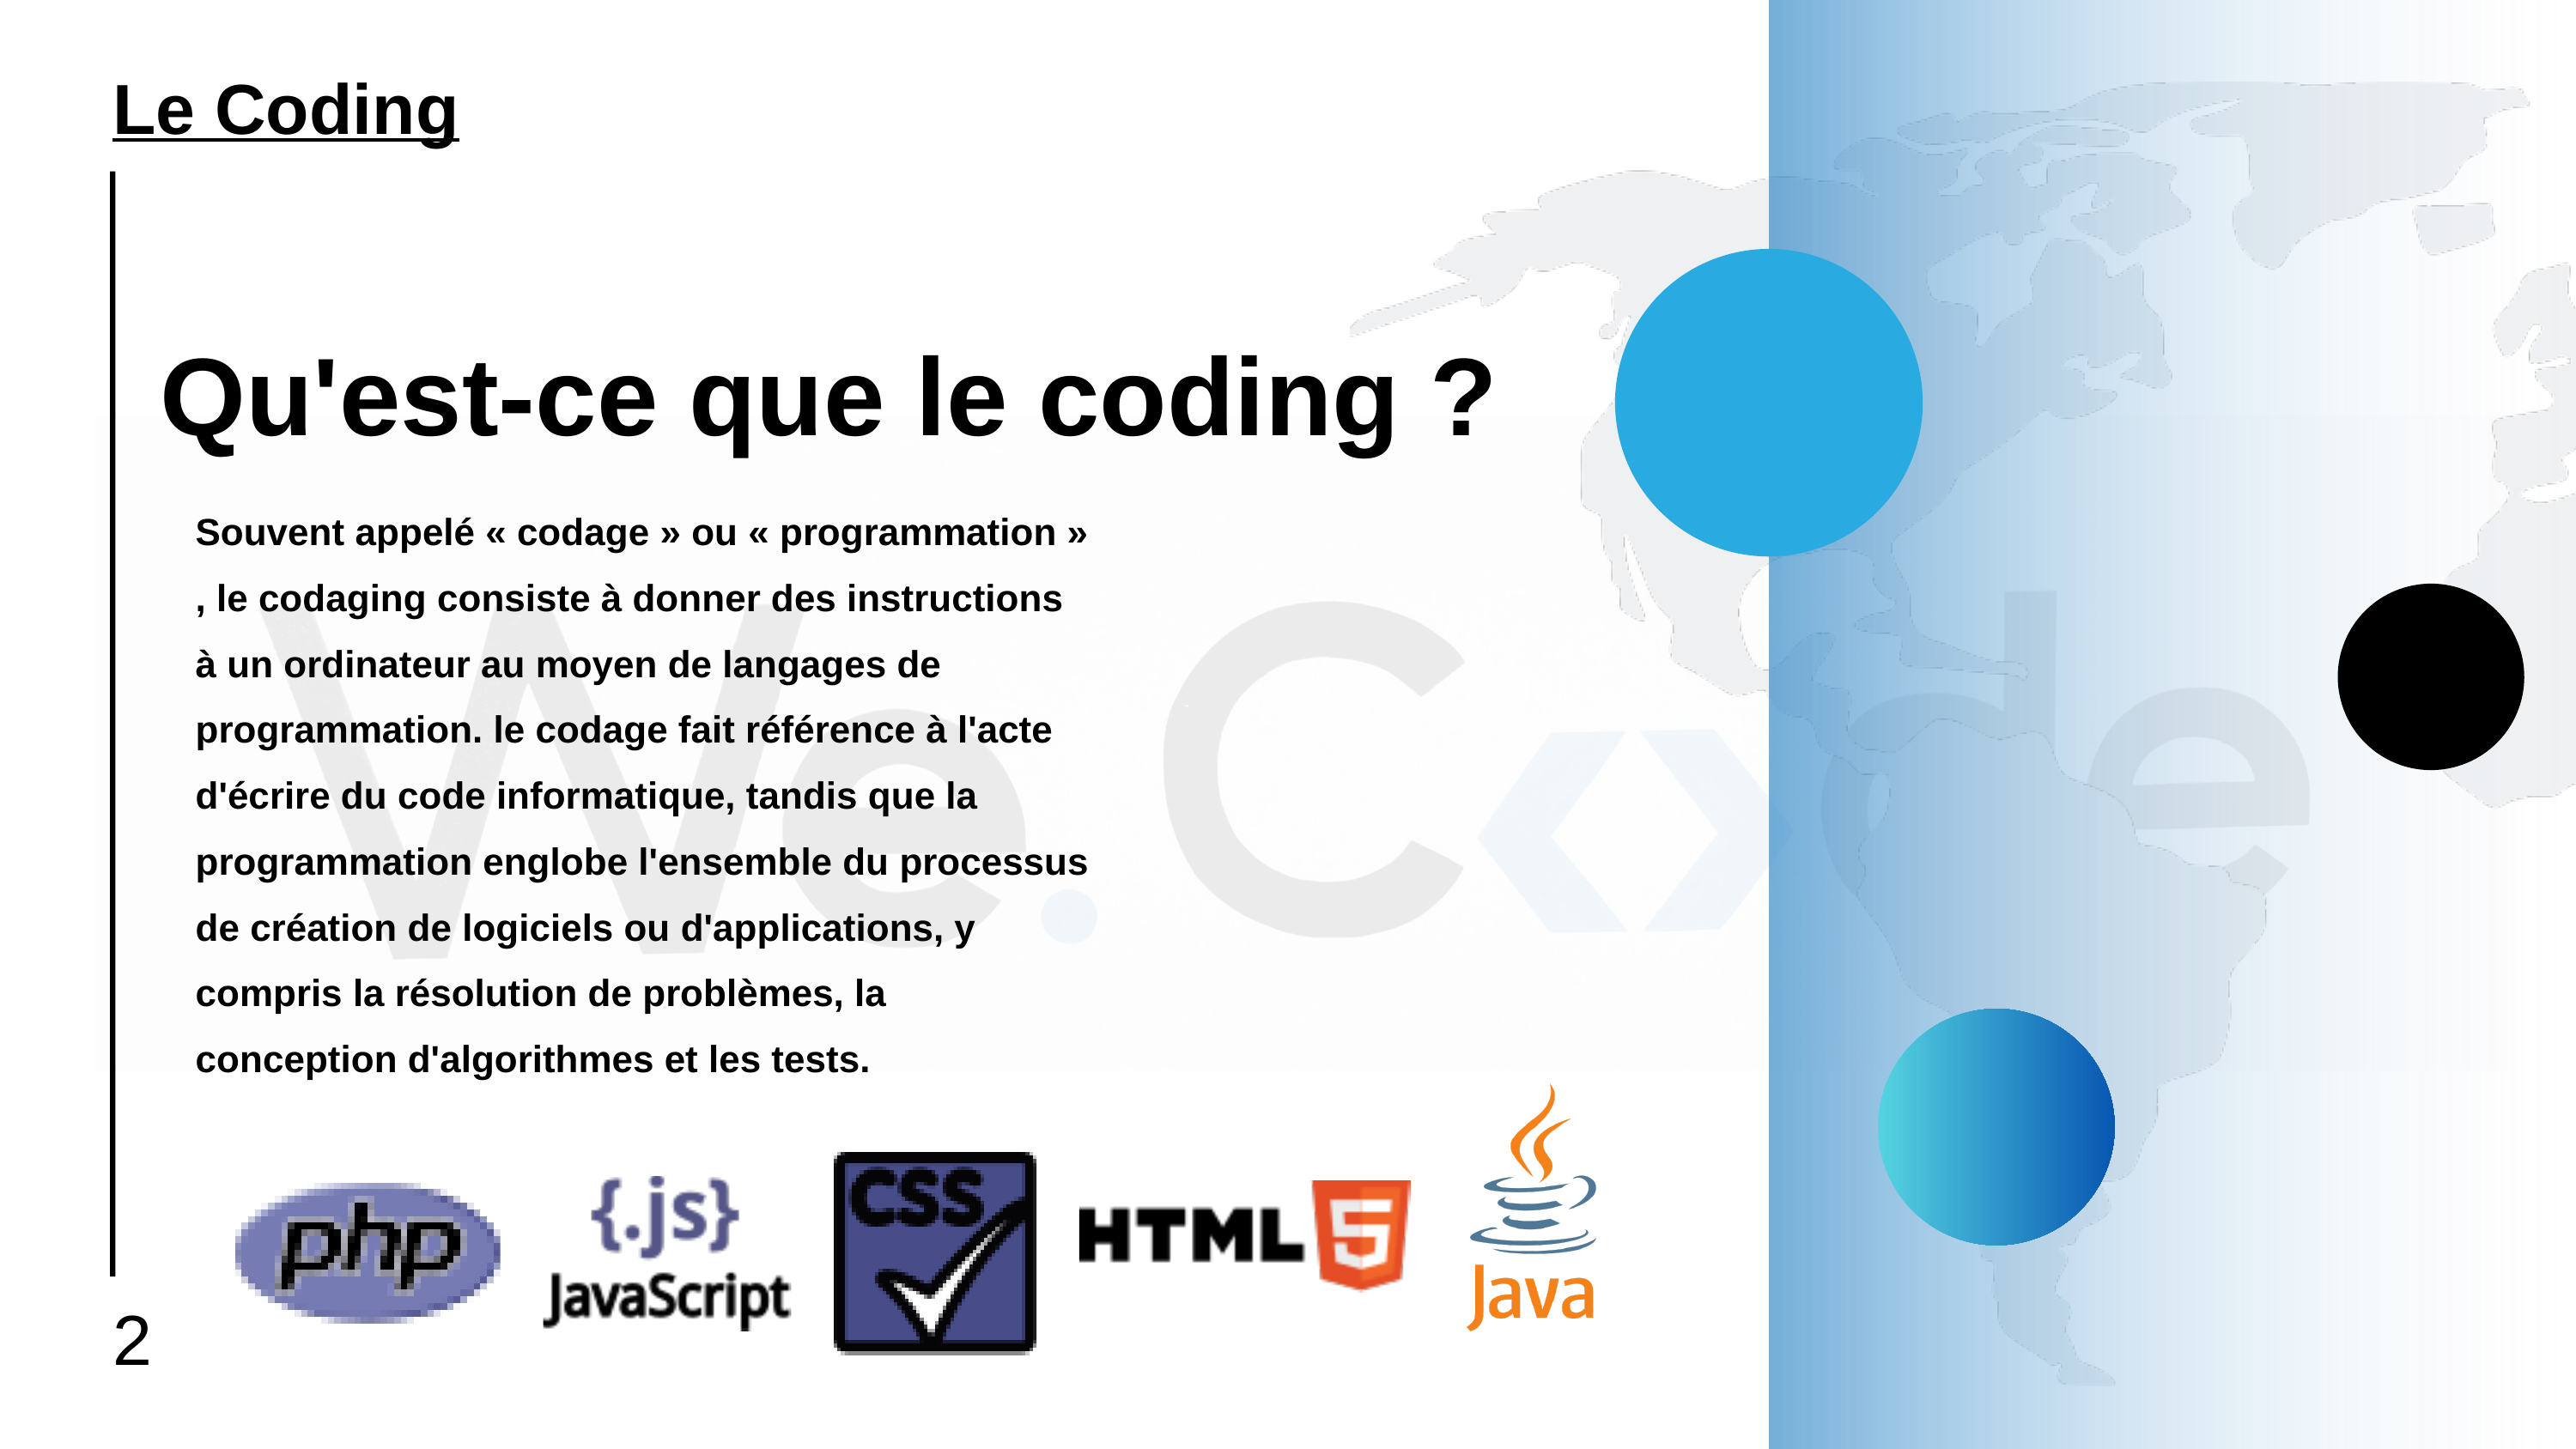

Le Coding

Qu'est-ce que le coding ?

Souvent appelé « codage » ou « programmation » , le codaging consiste à donner des instructions à un ordinateur au moyen de langages de programmation. le codage fait référence à l'acte d'écrire du code informatique, tandis que la programmation englobe l'ensemble du processus de création de logiciels ou d'applications, y compris la résolution de problèmes, la conception d'algorithmes et les tests.

2